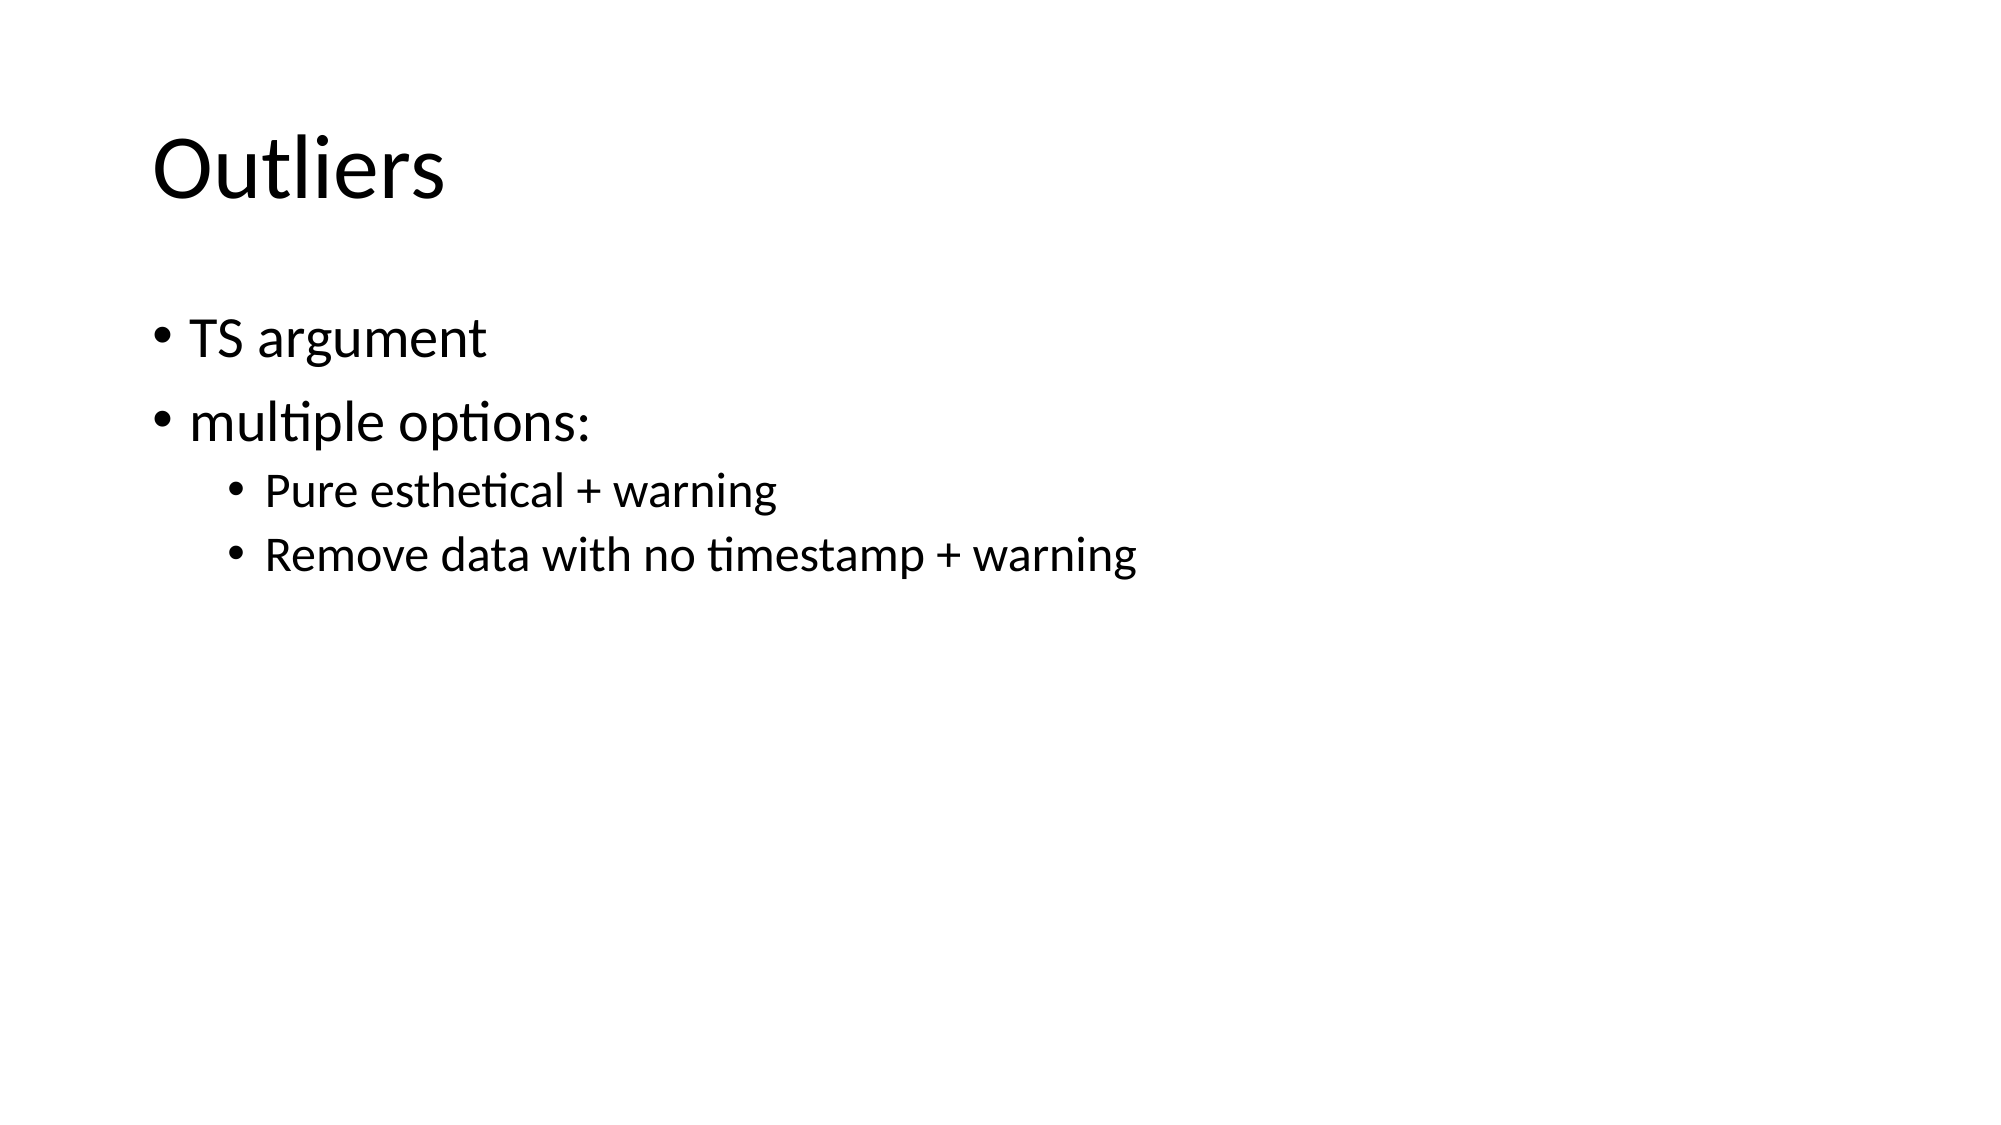

# Outliers
TS argument
multiple options:
Pure esthetical + warning
Remove data with no timestamp + warning